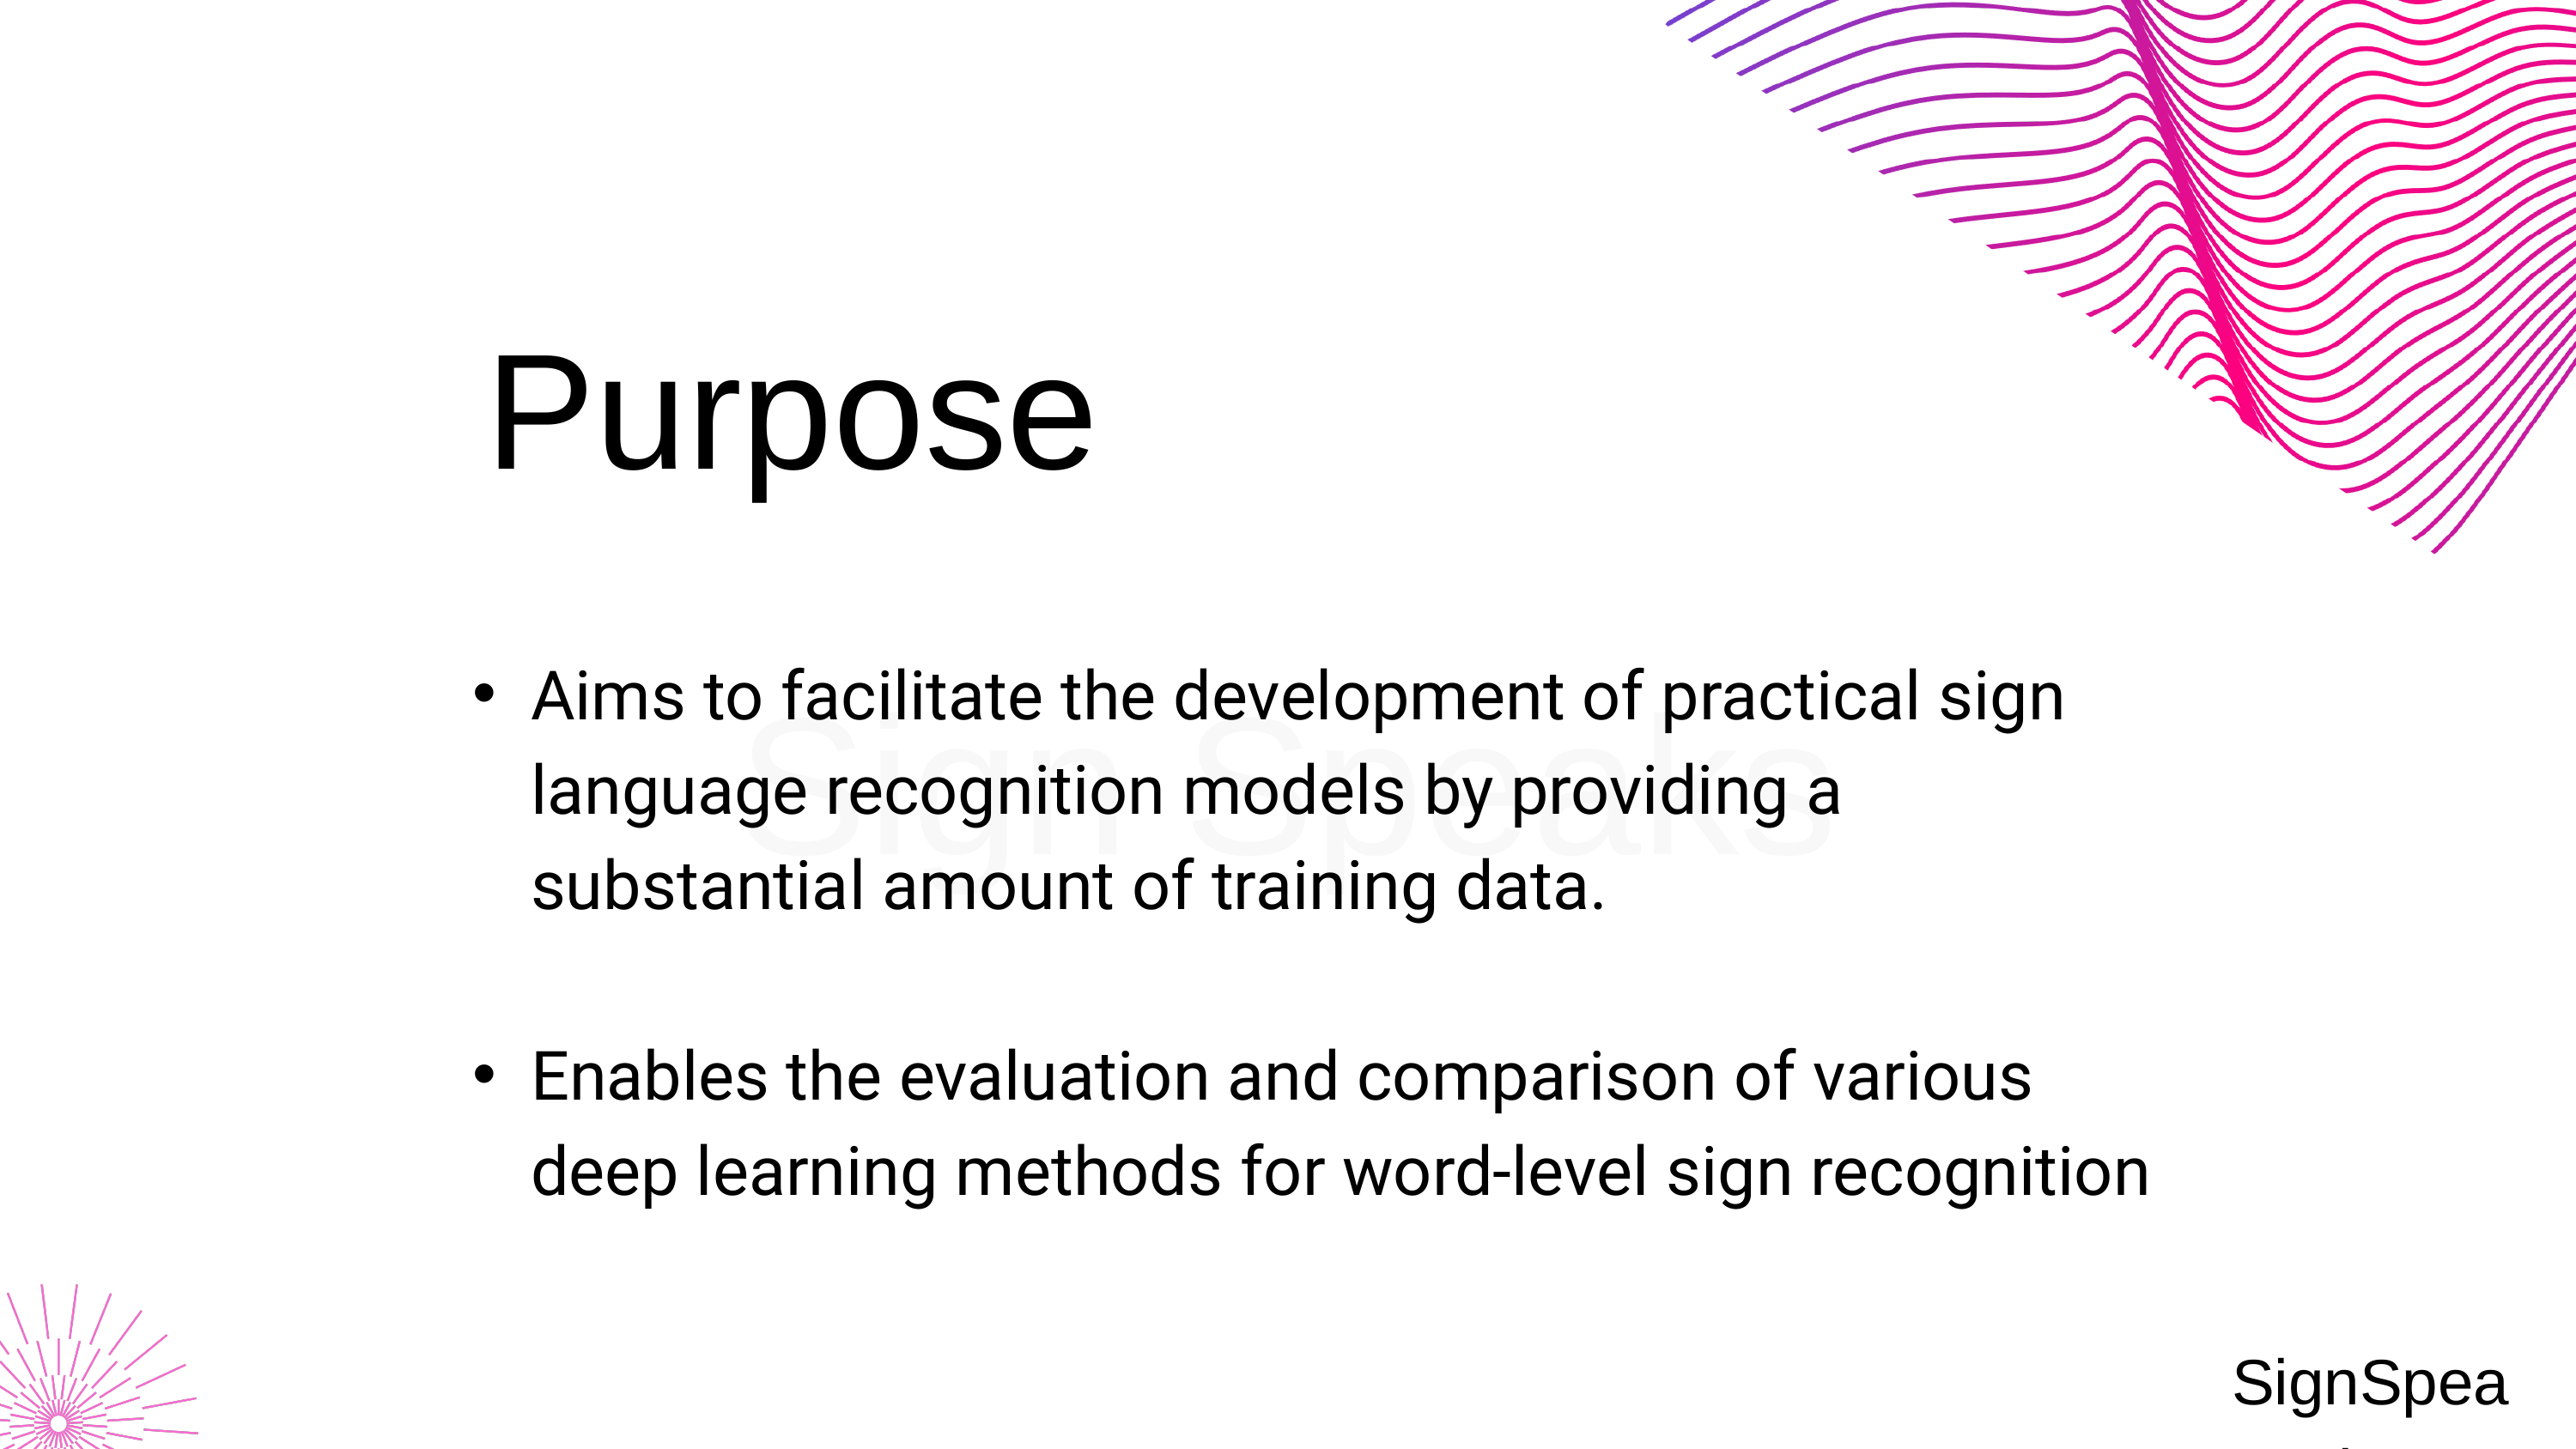

Purpose
Sign Speaks
Aims to facilitate the development of practical sign language recognition models by providing a substantial amount of training data.

Enables the evaluation and comparison of various deep learning methods for word-level sign recognition

Add Company Name
SignSpeaks